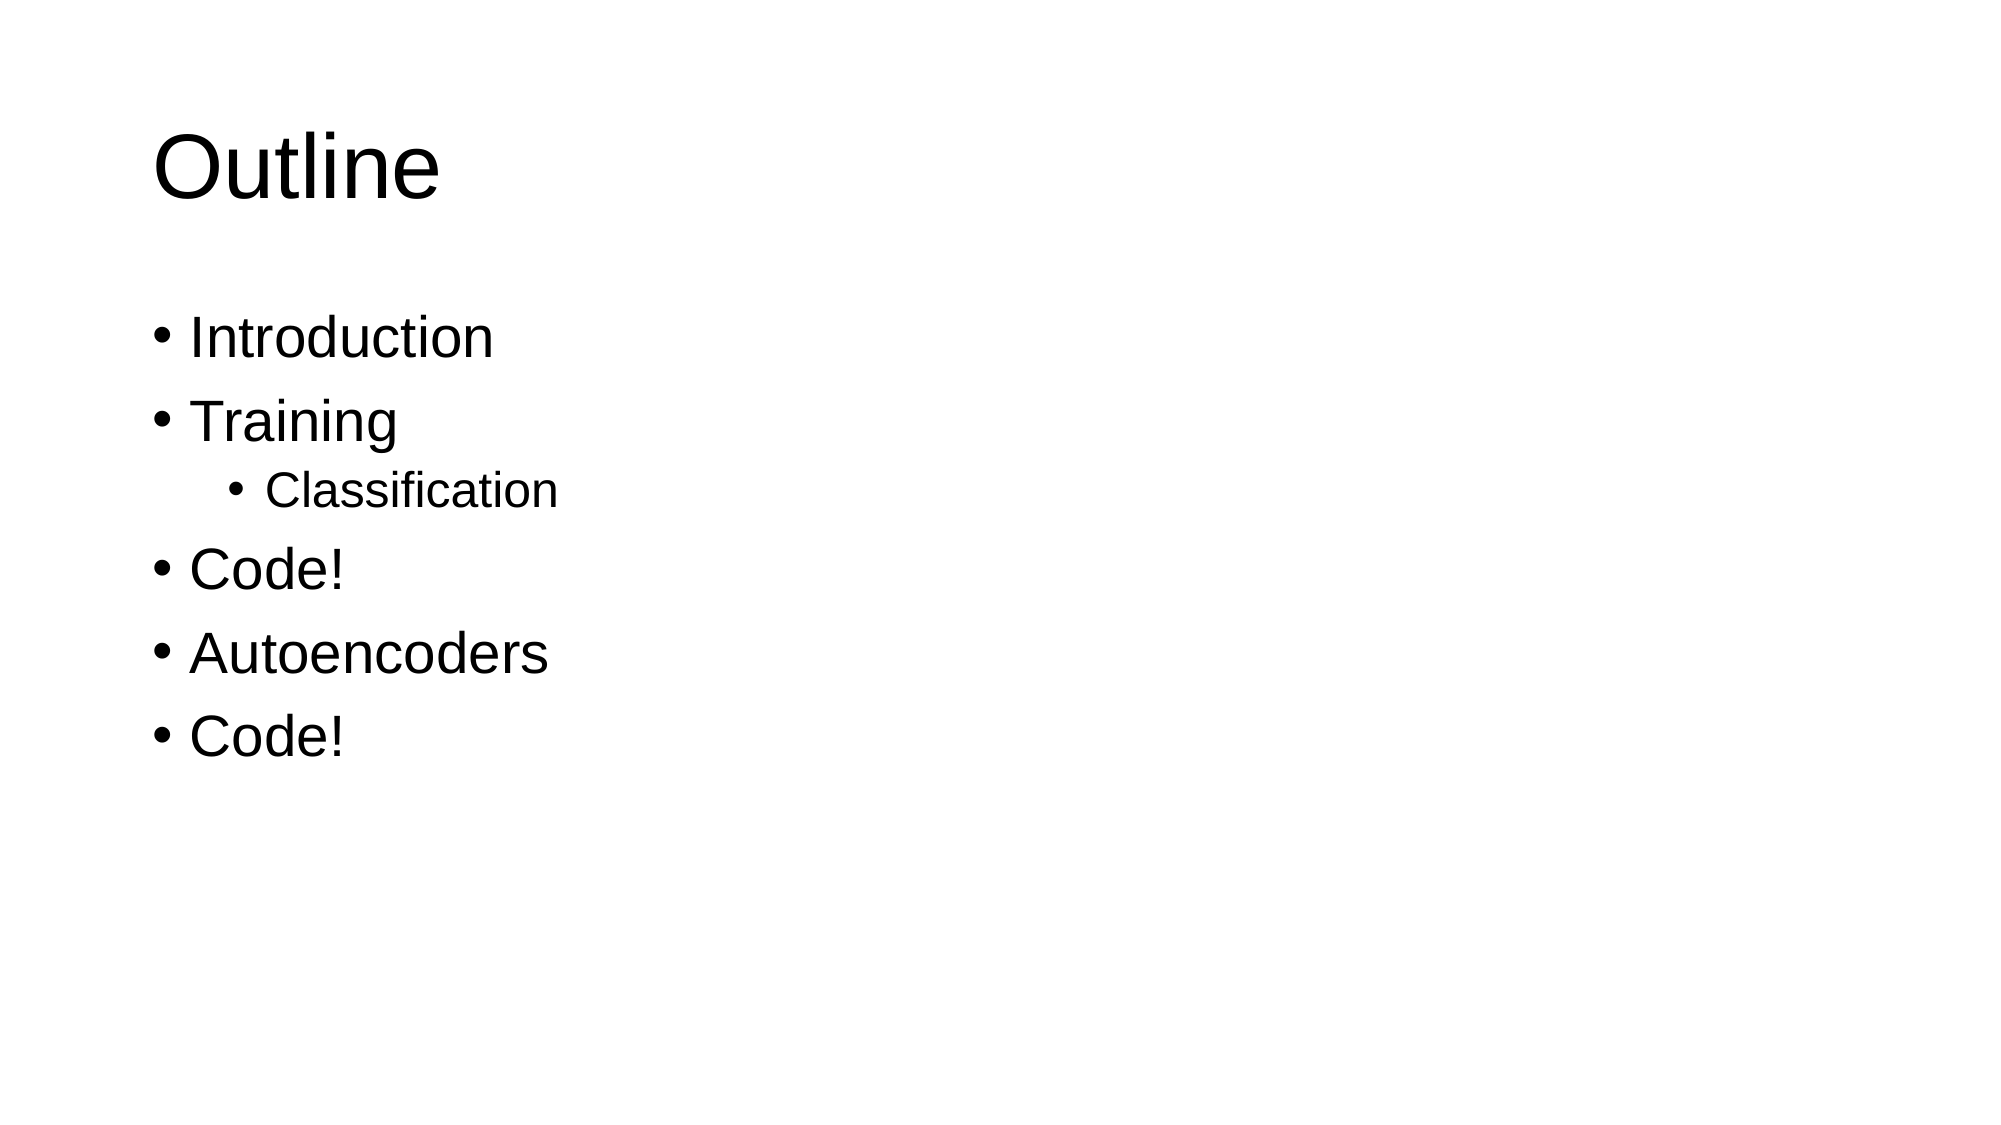

# Outline
Introduction
Training
Classification
Code!
Autoencoders
Code!